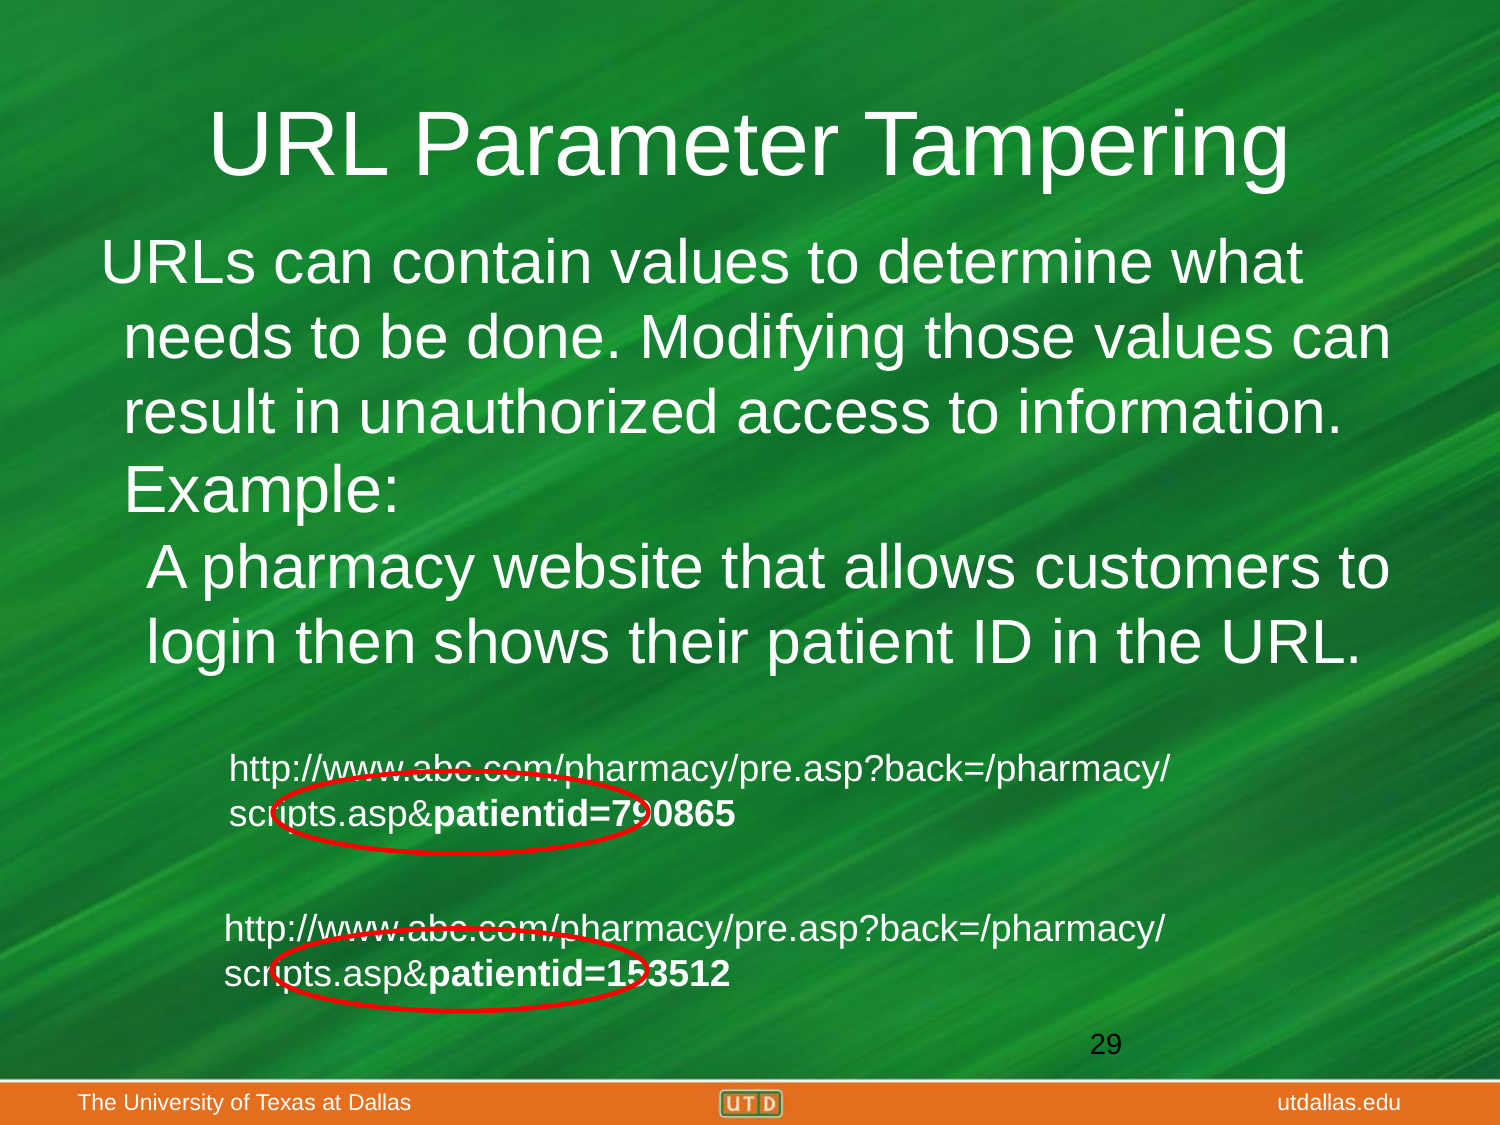

# URL Parameter Tampering
URLs can contain values to determine what needs to be done. Modifying those values can result in unauthorized access to information.
Example:
	A pharmacy website that allows customers to login then shows their patient ID in the URL.

http://www.abc.com/pharmacy/pre.asp?back=/pharmacy/scripts.asp&patientid=790865

http://www.abc.com/pharmacy/pre.asp?back=/pharmacy/scripts.asp&patientid=153512

29